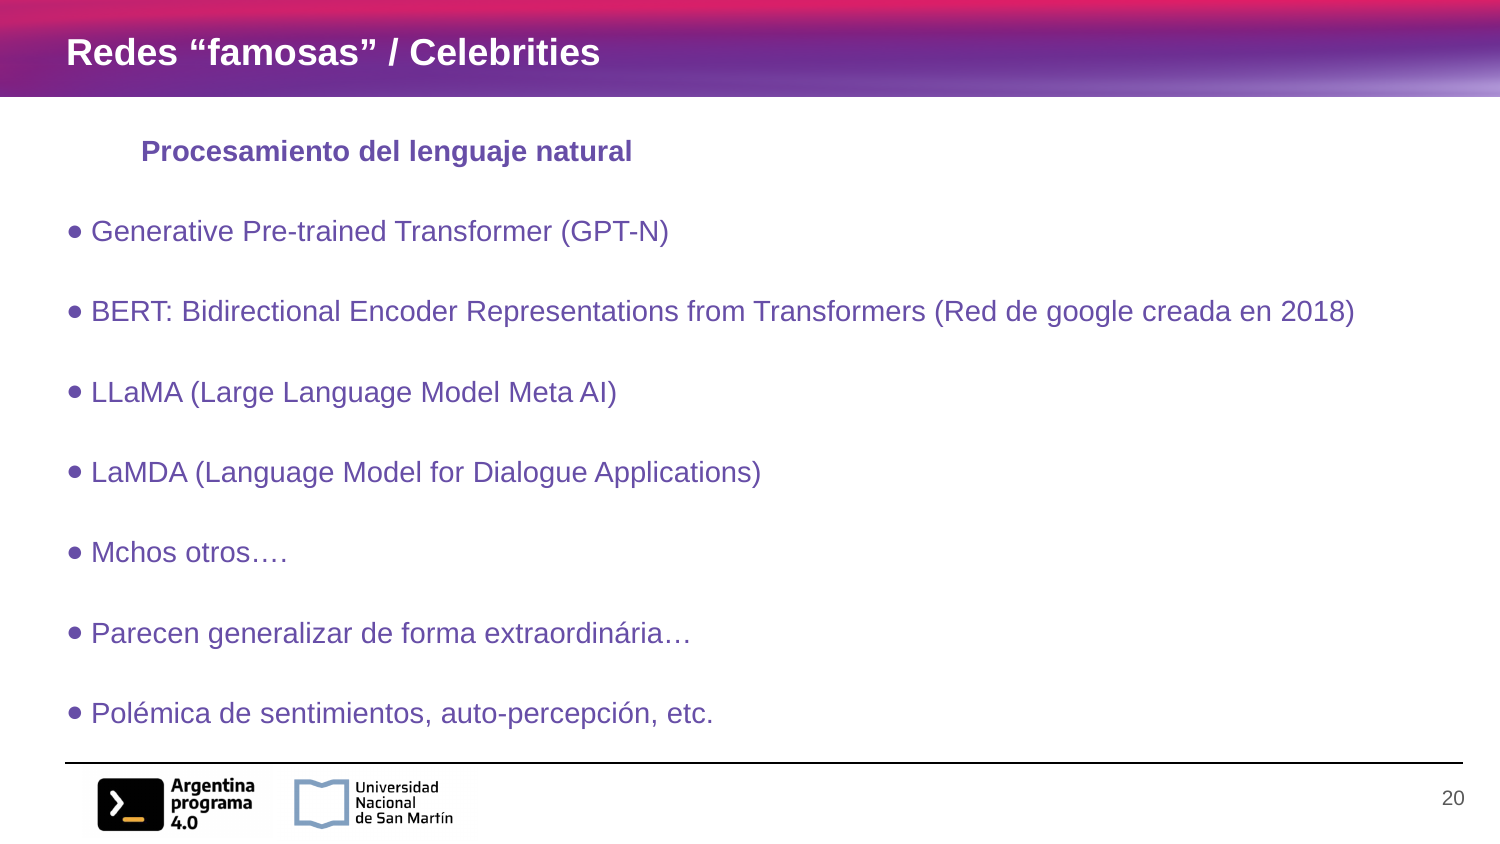

# Redes “famosas” / Celebrities
Procesamiento del lenguaje natural

Generative Pre-trained Transformer (GPT-N)

BERT: Bidirectional Encoder Representations from Transformers (Red de google creada en 2018)

LLaMA (Large Language Model Meta AI)

LaMDA (Language Model for Dialogue Applications)

Mchos otros….

Parecen generalizar de forma extraordinária…

Polémica de sentimientos, auto-percepción, etc.
20